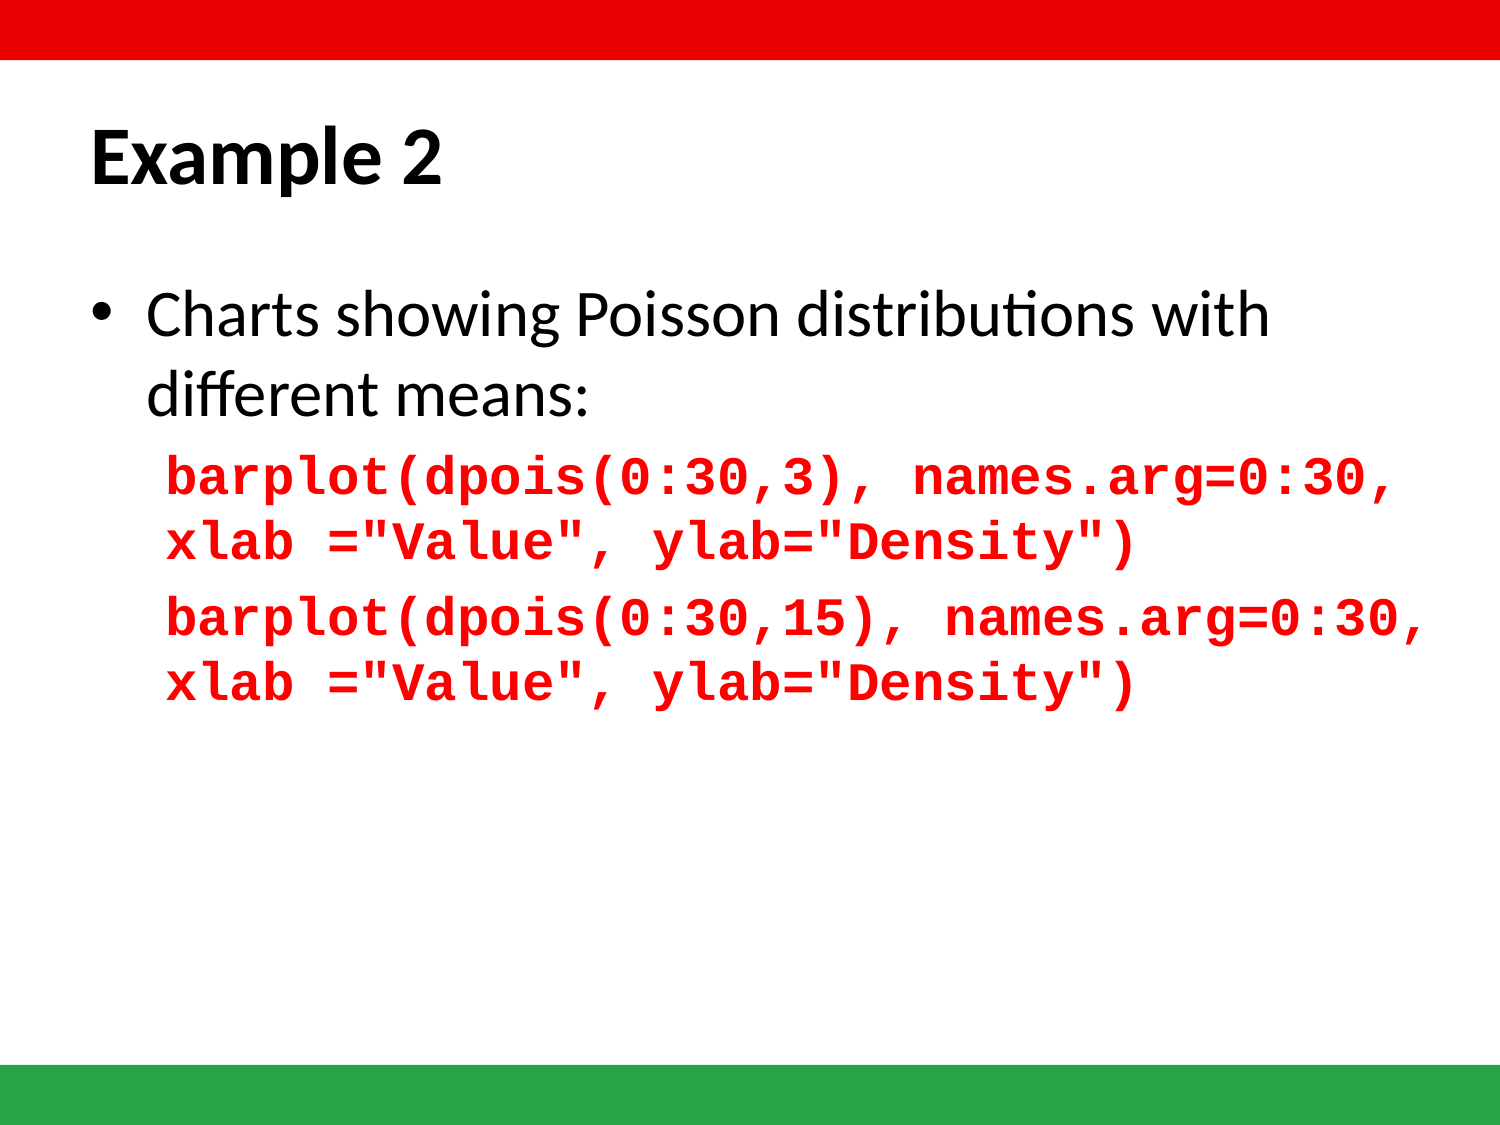

# Example 2
Charts showing Poisson distributions with different means:
barplot(dpois(0:30,3), names.arg=0:30, xlab ="Value", ylab="Density")
barplot(dpois(0:30,15), names.arg=0:30, xlab ="Value", ylab="Density")